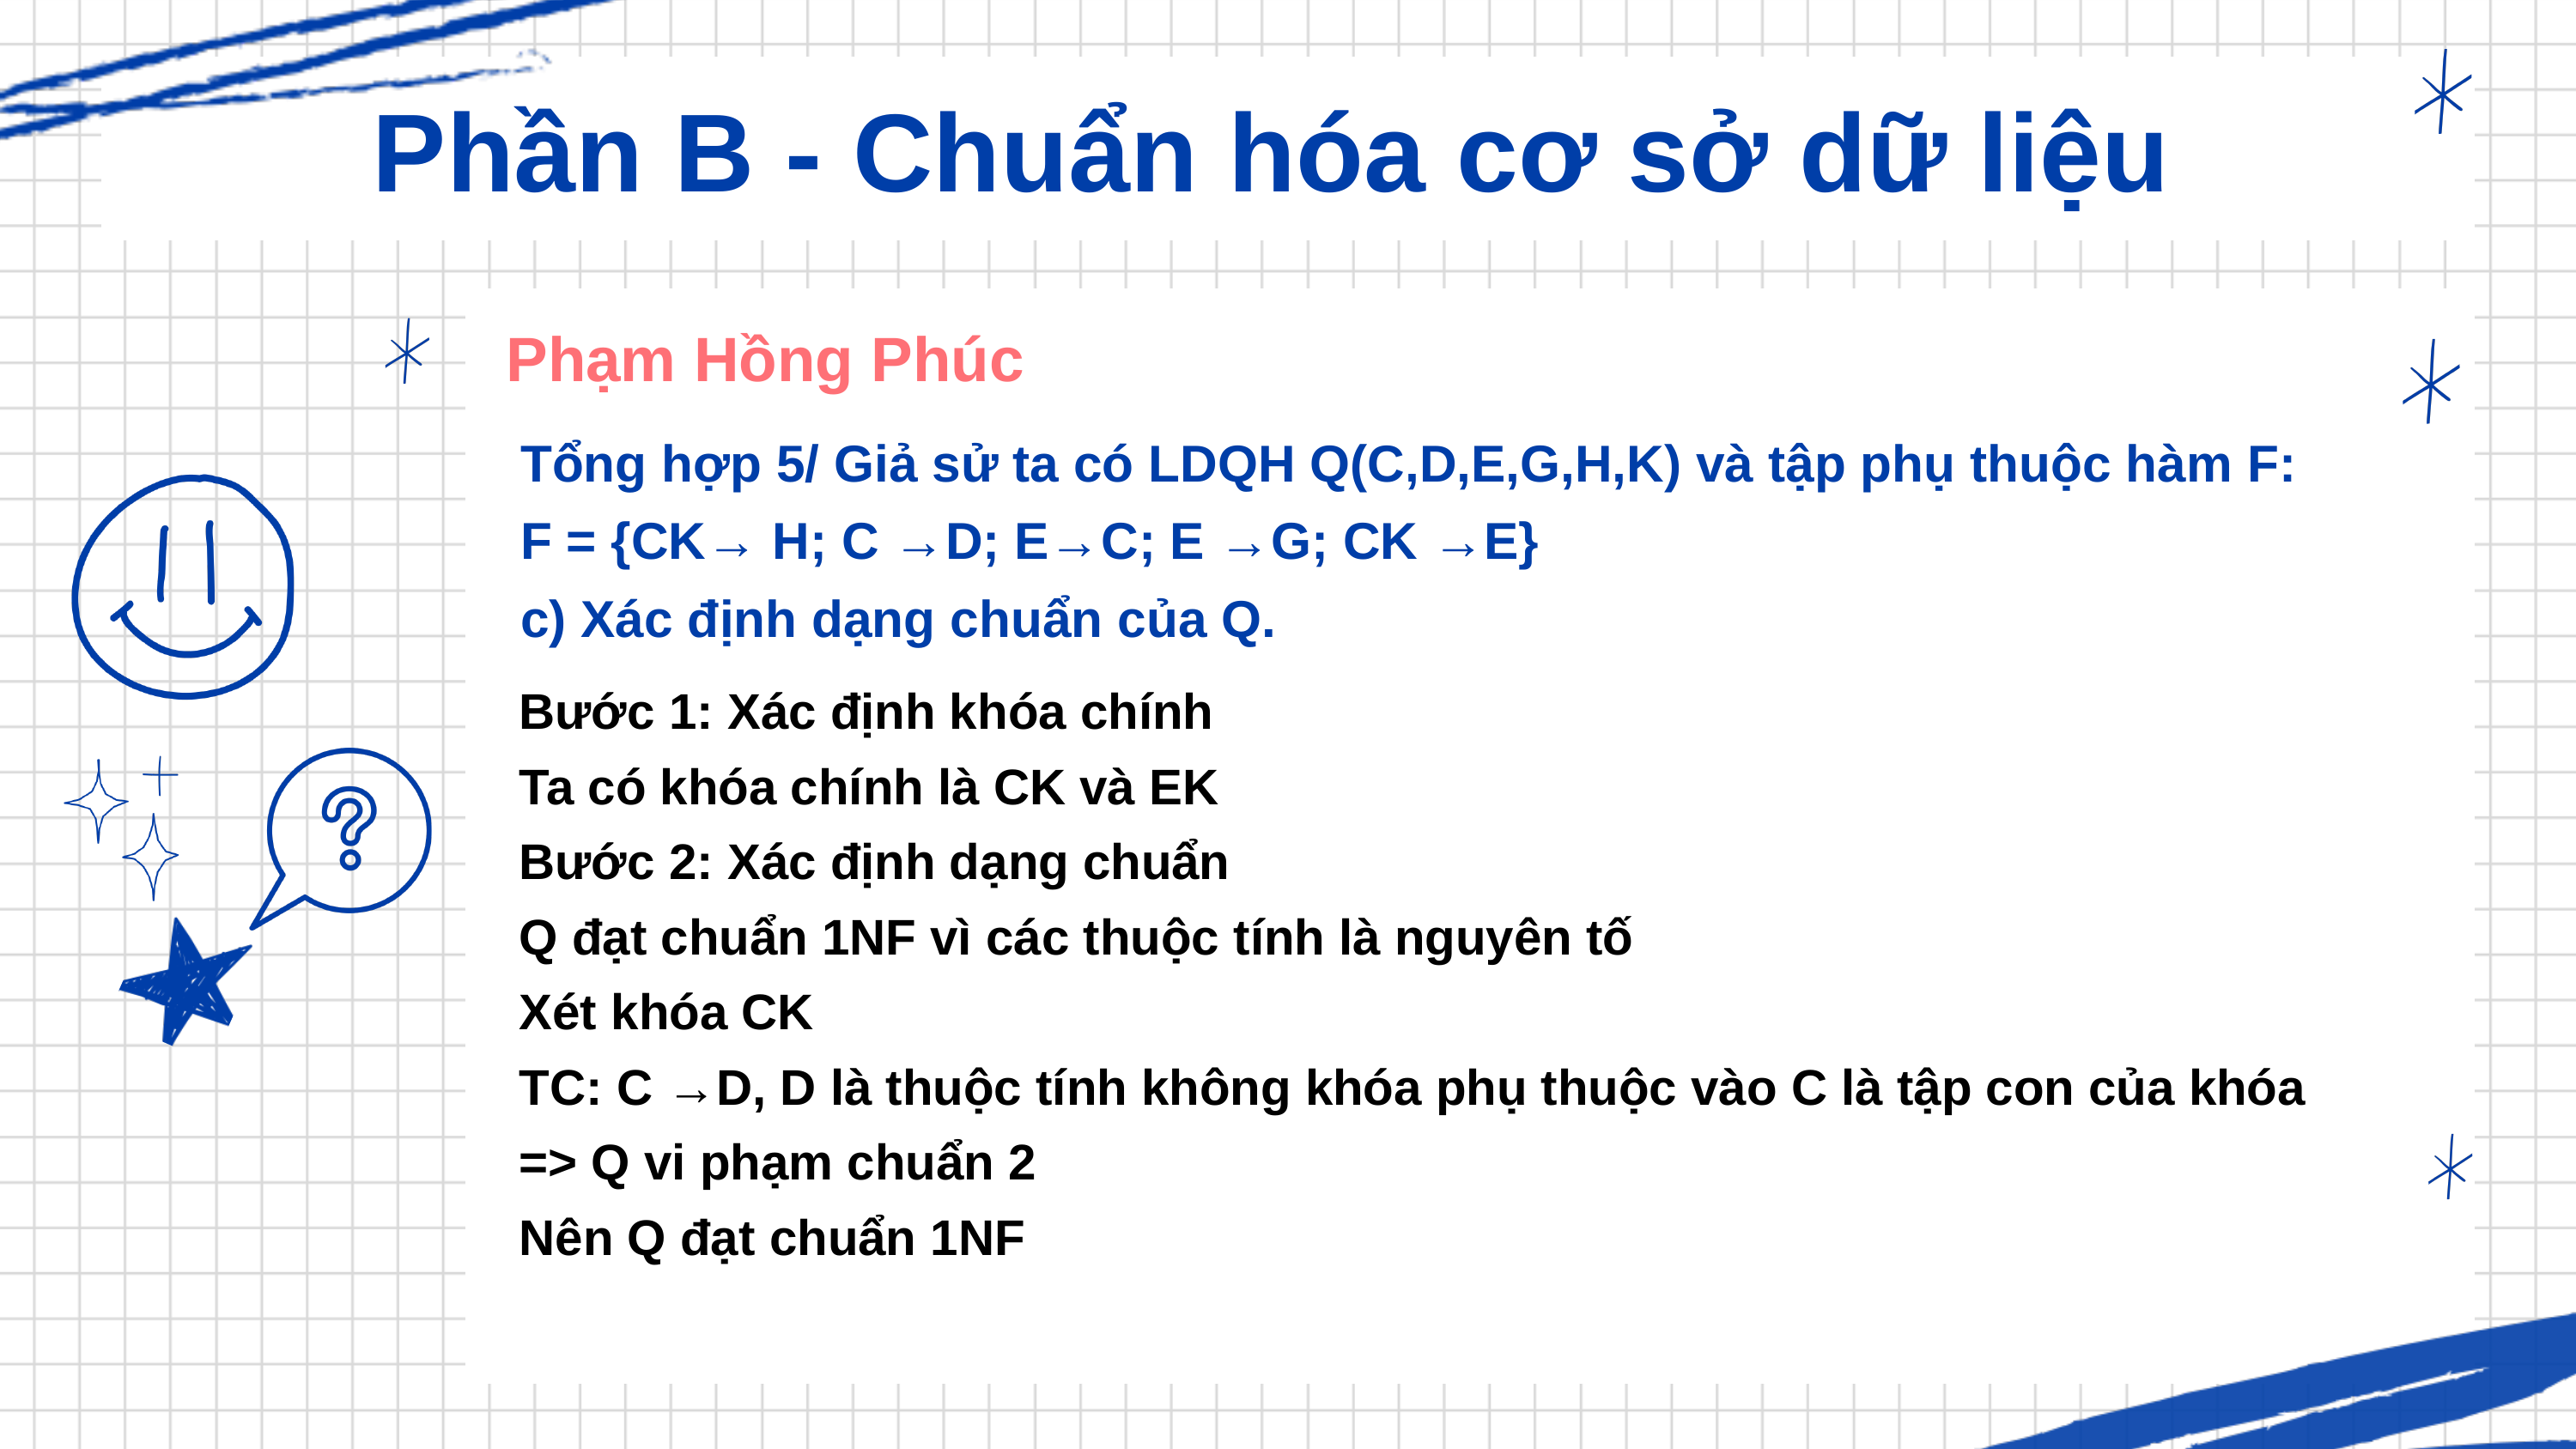

Phần B - Chuẩn hóa cơ sở dữ liệu

Phạm Hồng Phúc

 Tổng hợp 5/ Giả sử ta có LDQH Q(C,D,E,G,H,K) và tập phụ thuộc hàm F:
 F = {CK→ H; C →D; E→C; E →G; CK →E}
 c) Xác định dạng chuẩn của Q.

Bước 1: Xác định khóa chính
Ta có khóa chính là CK và EK
Bước 2: Xác định dạng chuẩn
Q đạt chuẩn 1NF vì các thuộc tính là nguyên tố
Xét khóa CK
TC: C →D, D là thuộc tính không khóa phụ thuộc vào C là tập con của khóa
=> Q vi phạm chuẩn 2
Nên Q đạt chuẩn 1NF